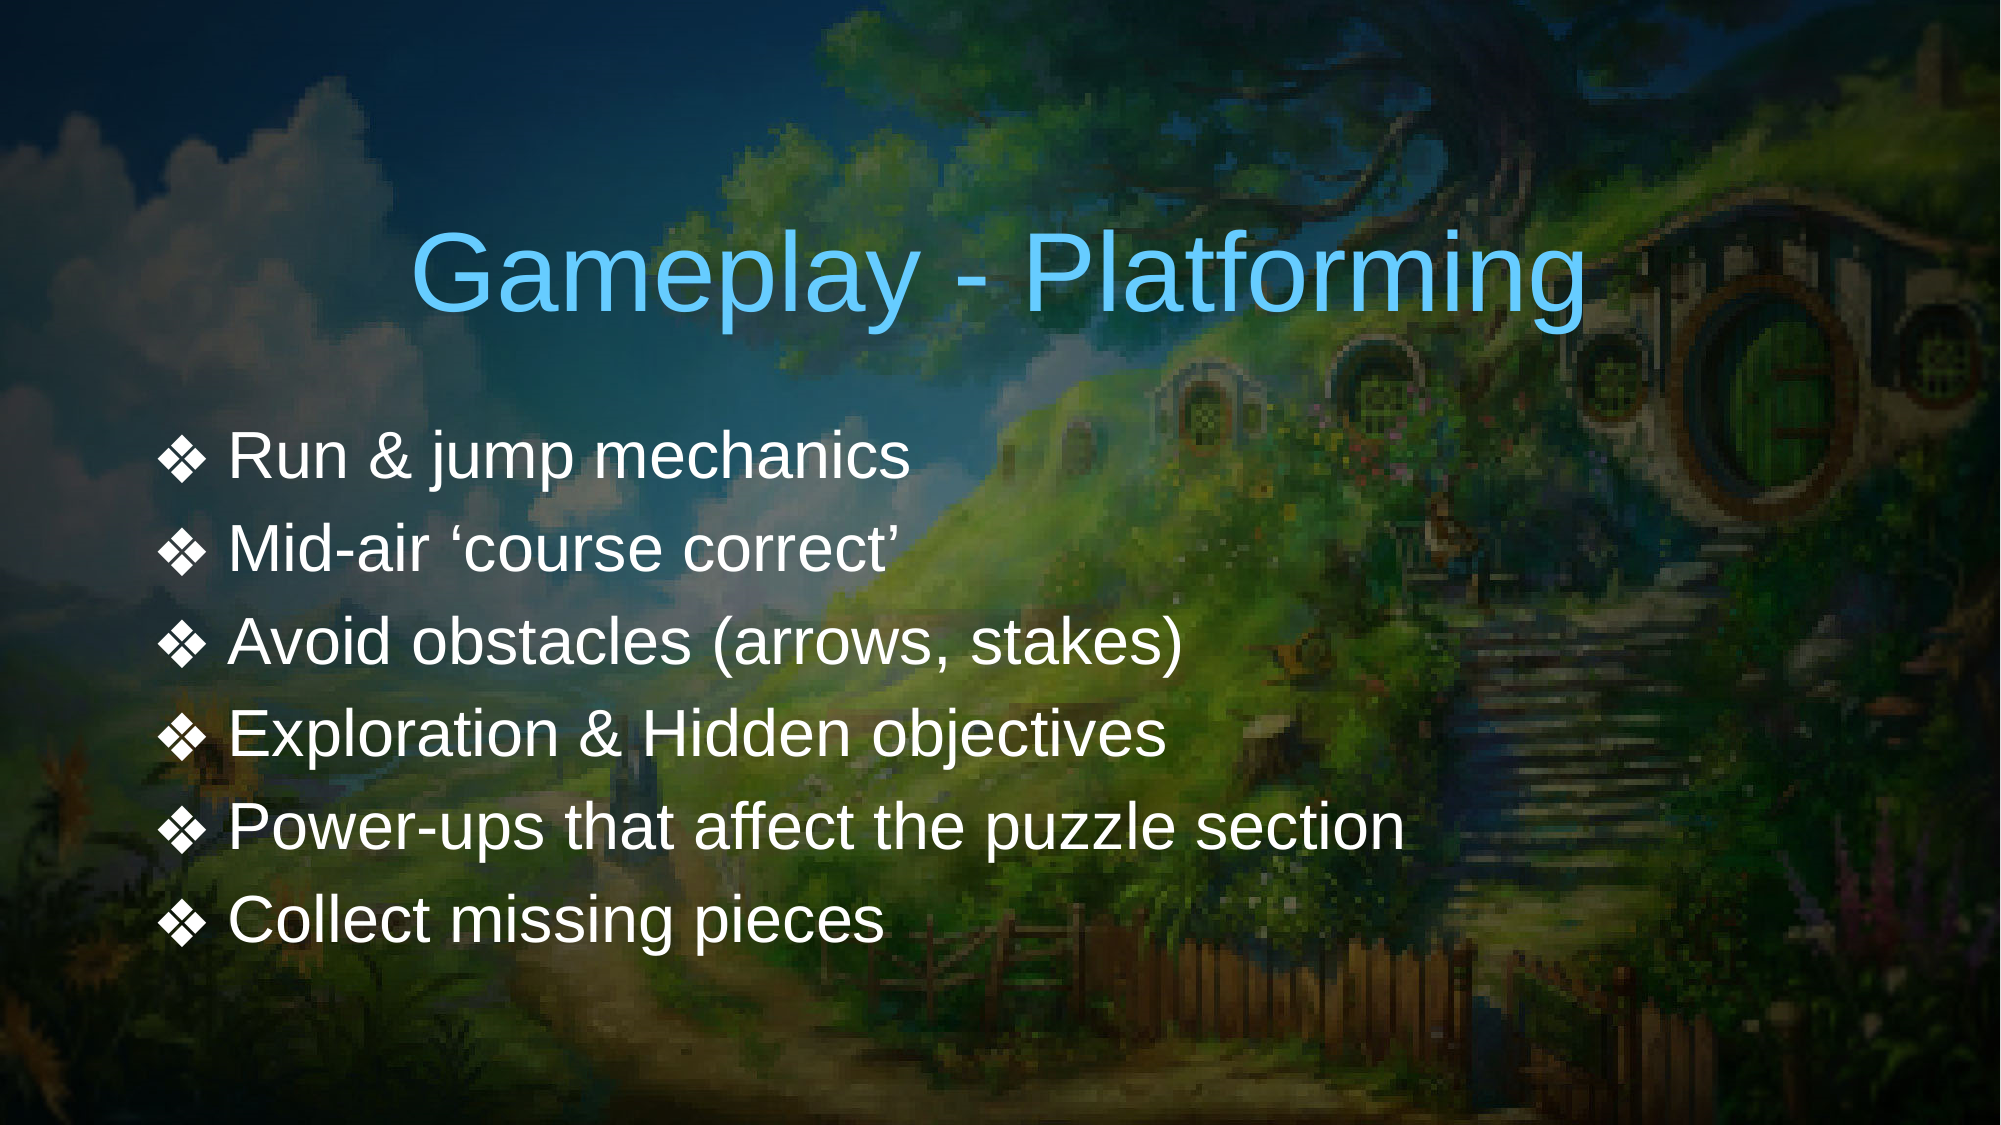

# Gameplay - Platforming
Run & jump mechanics
Mid-air ‘course correct’
Avoid obstacles (arrows, stakes)
Exploration & Hidden objectives
Power-ups that affect the puzzle section
Collect missing pieces